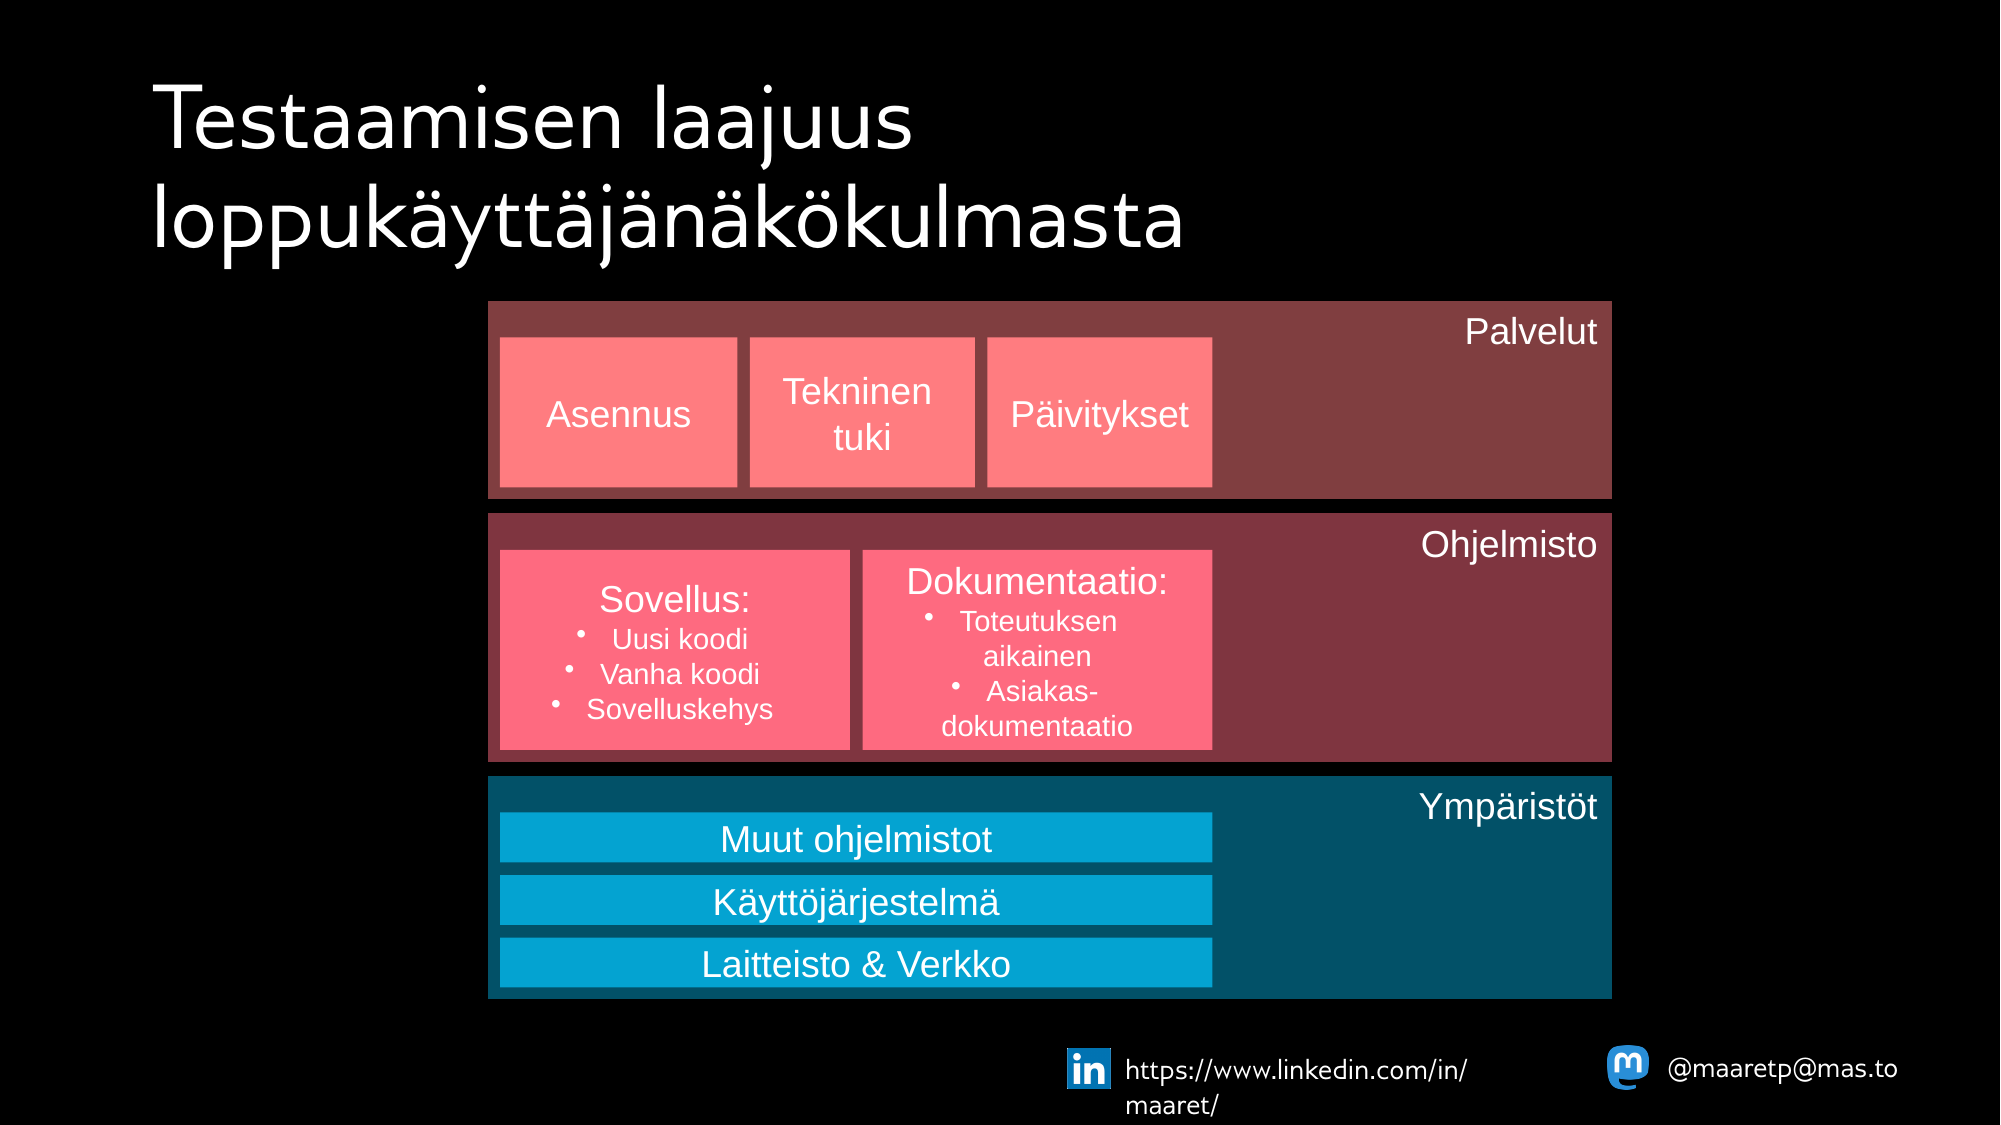

# Testaamisen laajuus loppukäyttäjänäkökulmasta
Palvelut
Asennus
Tekninen
tuki
Päivitykset
Ohjelmisto
Sovellus:
Uusi koodi
Vanha koodi
Sovelluskehys
Dokumentaatio:
Toteutuksen
aikainen
Asiakas-
dokumentaatio
Ympäristöt
Muut ohjelmistot
Käyttöjärjestelmä
Laitteisto & Verkko